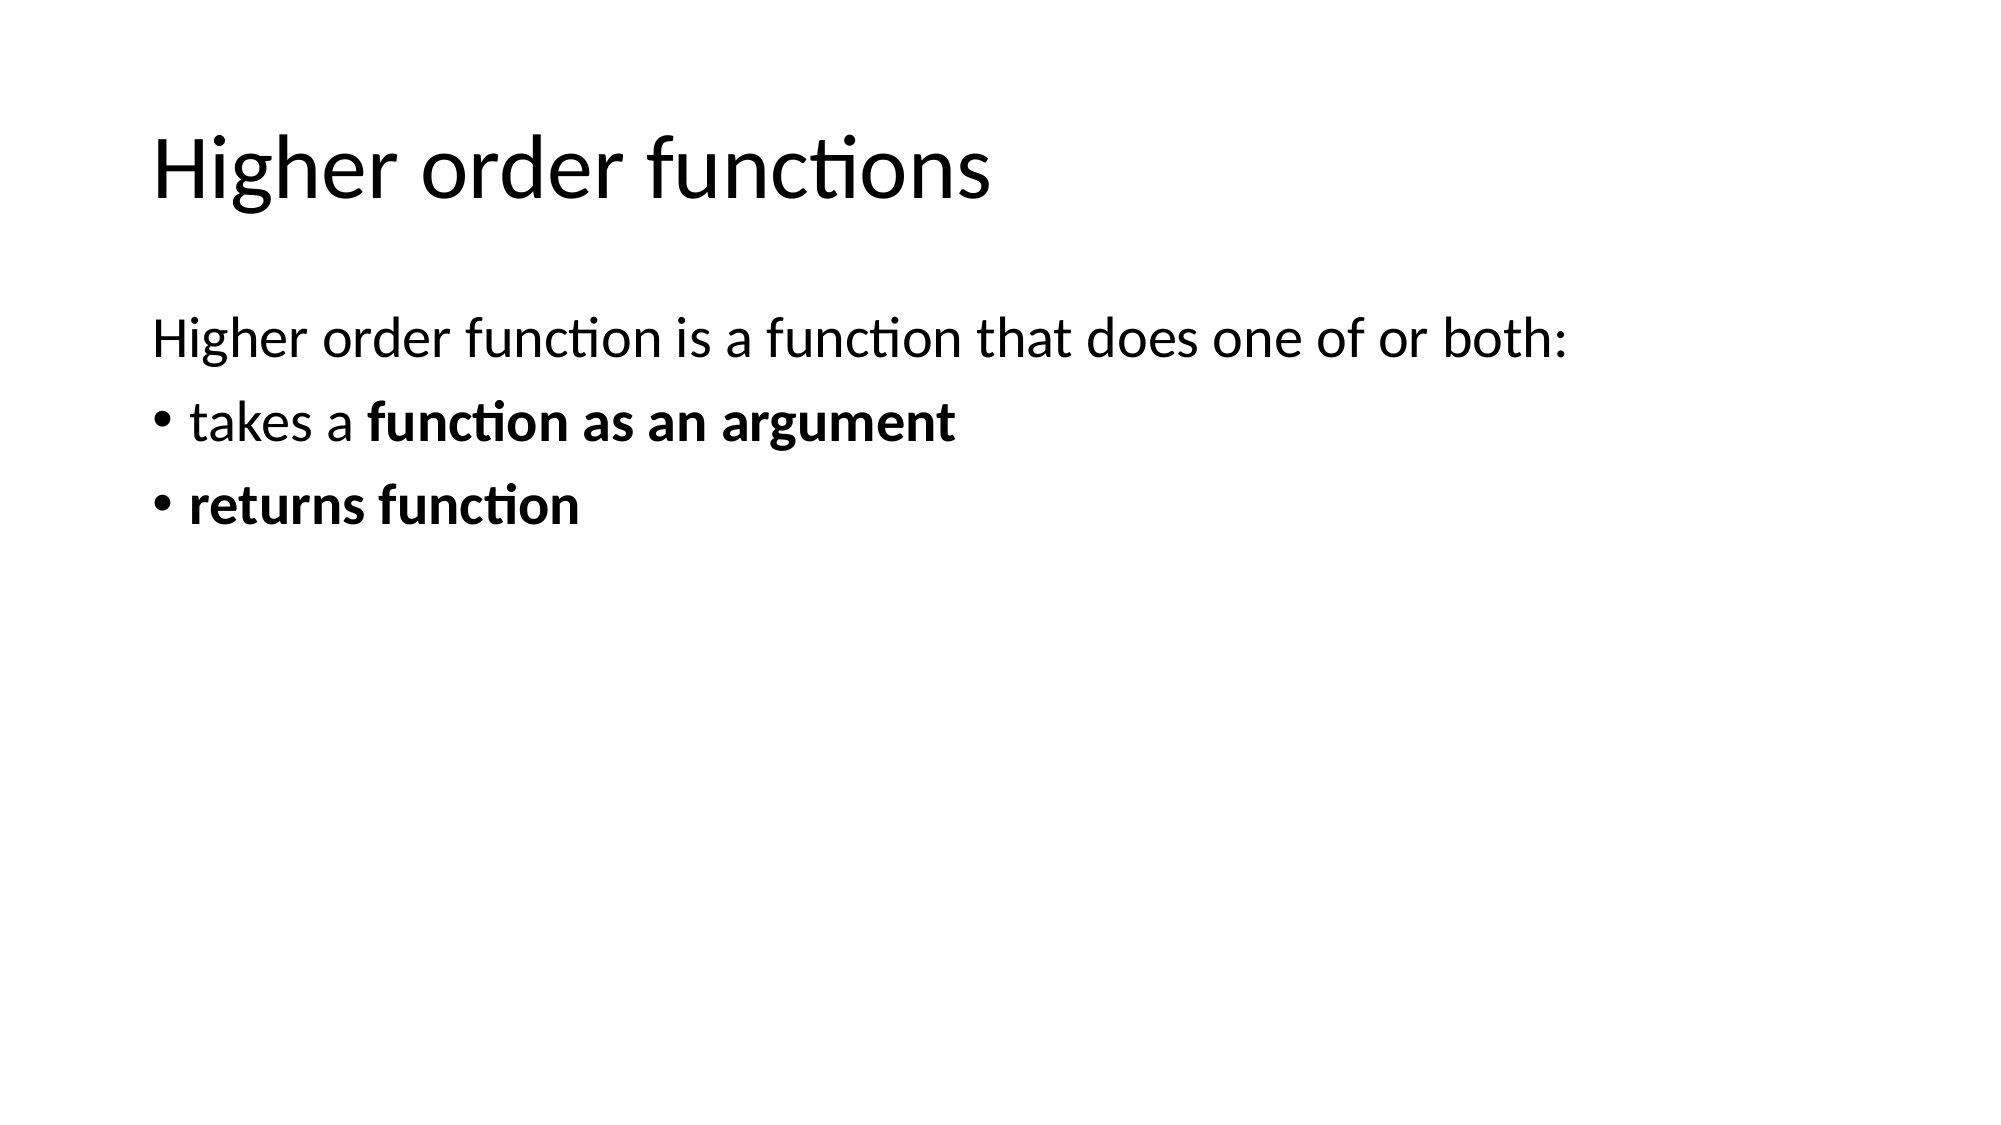

# Higher order functions
Higher order function is a function that does one of or both:
takes a function as an argument
returns function